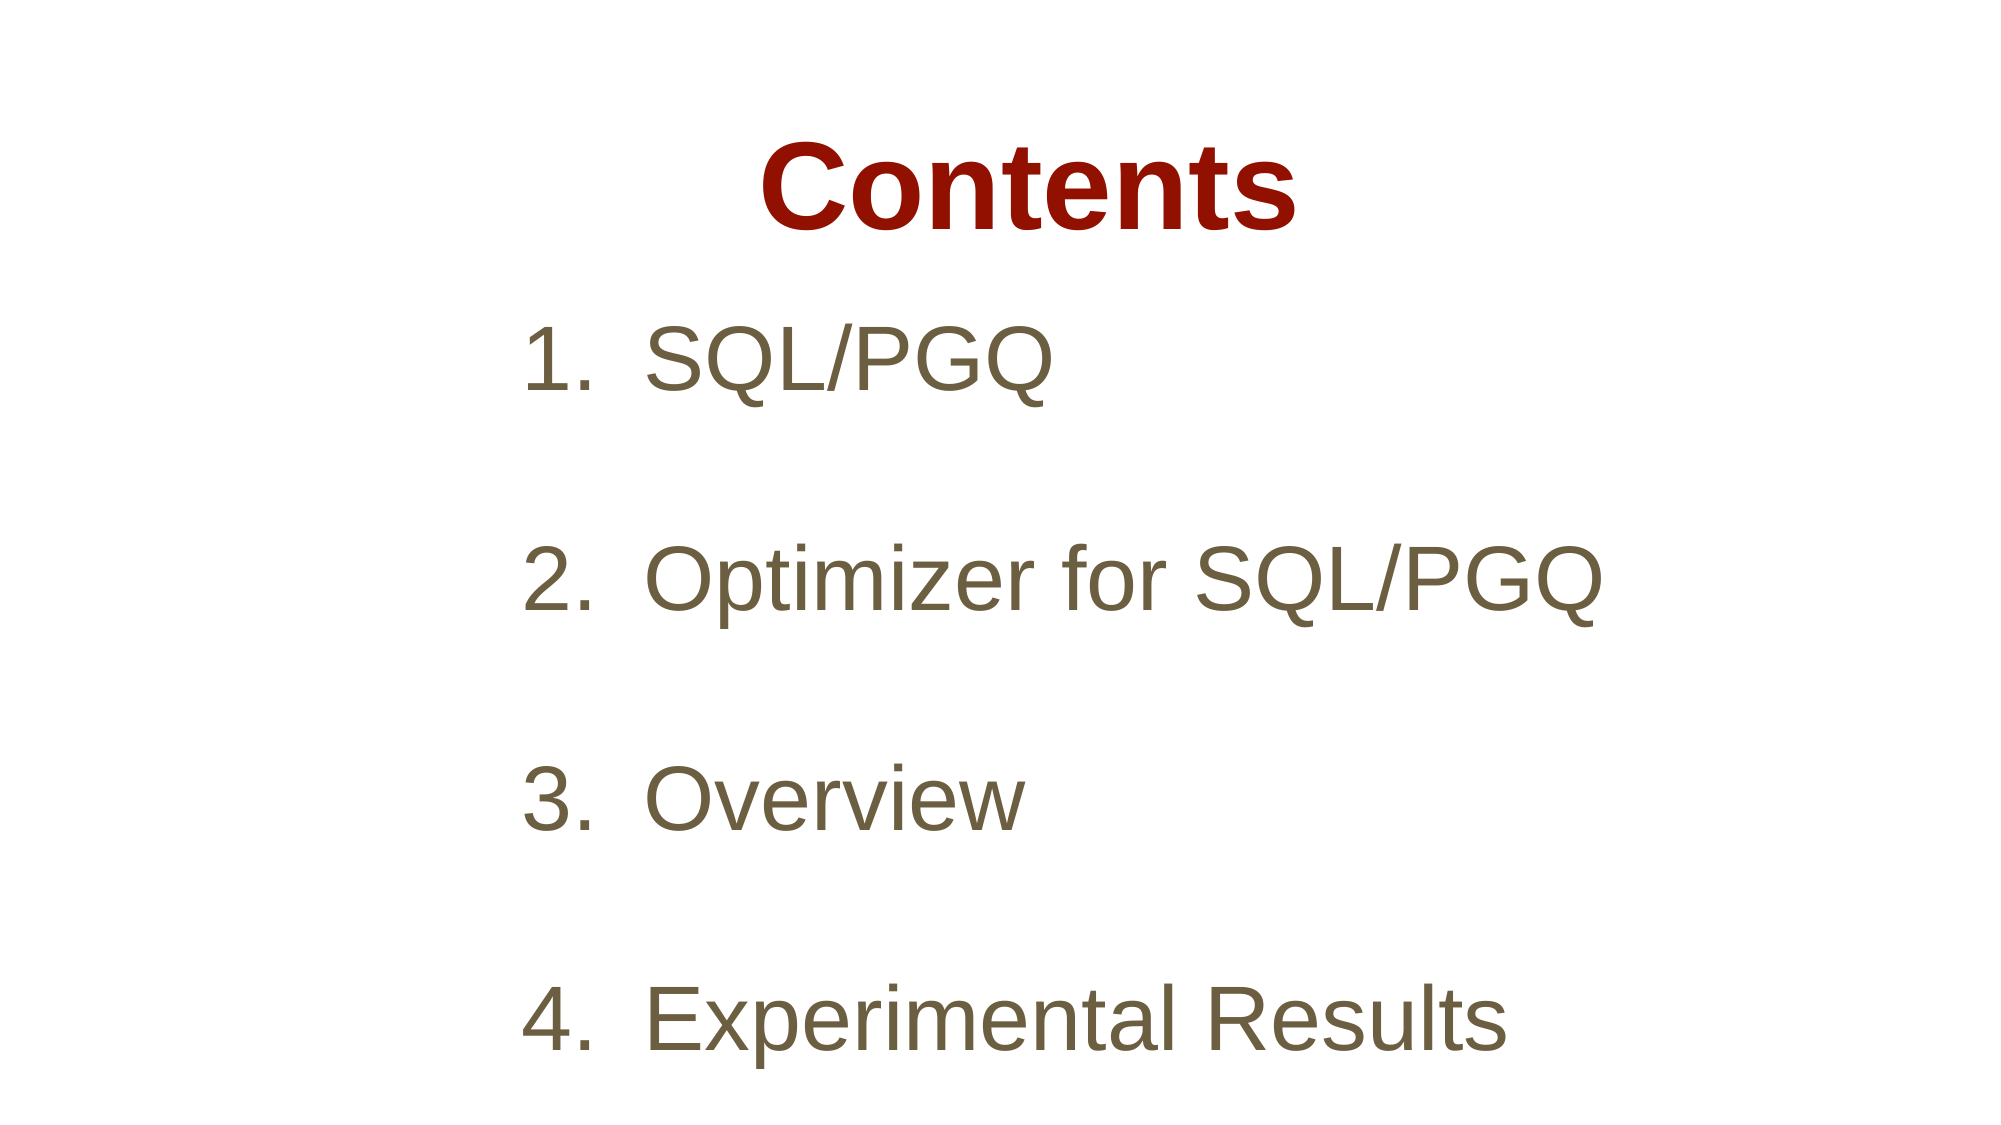

Contents
SQL/PGQ

Optimizer for SQL/PGQ

Overview

Experimental Results